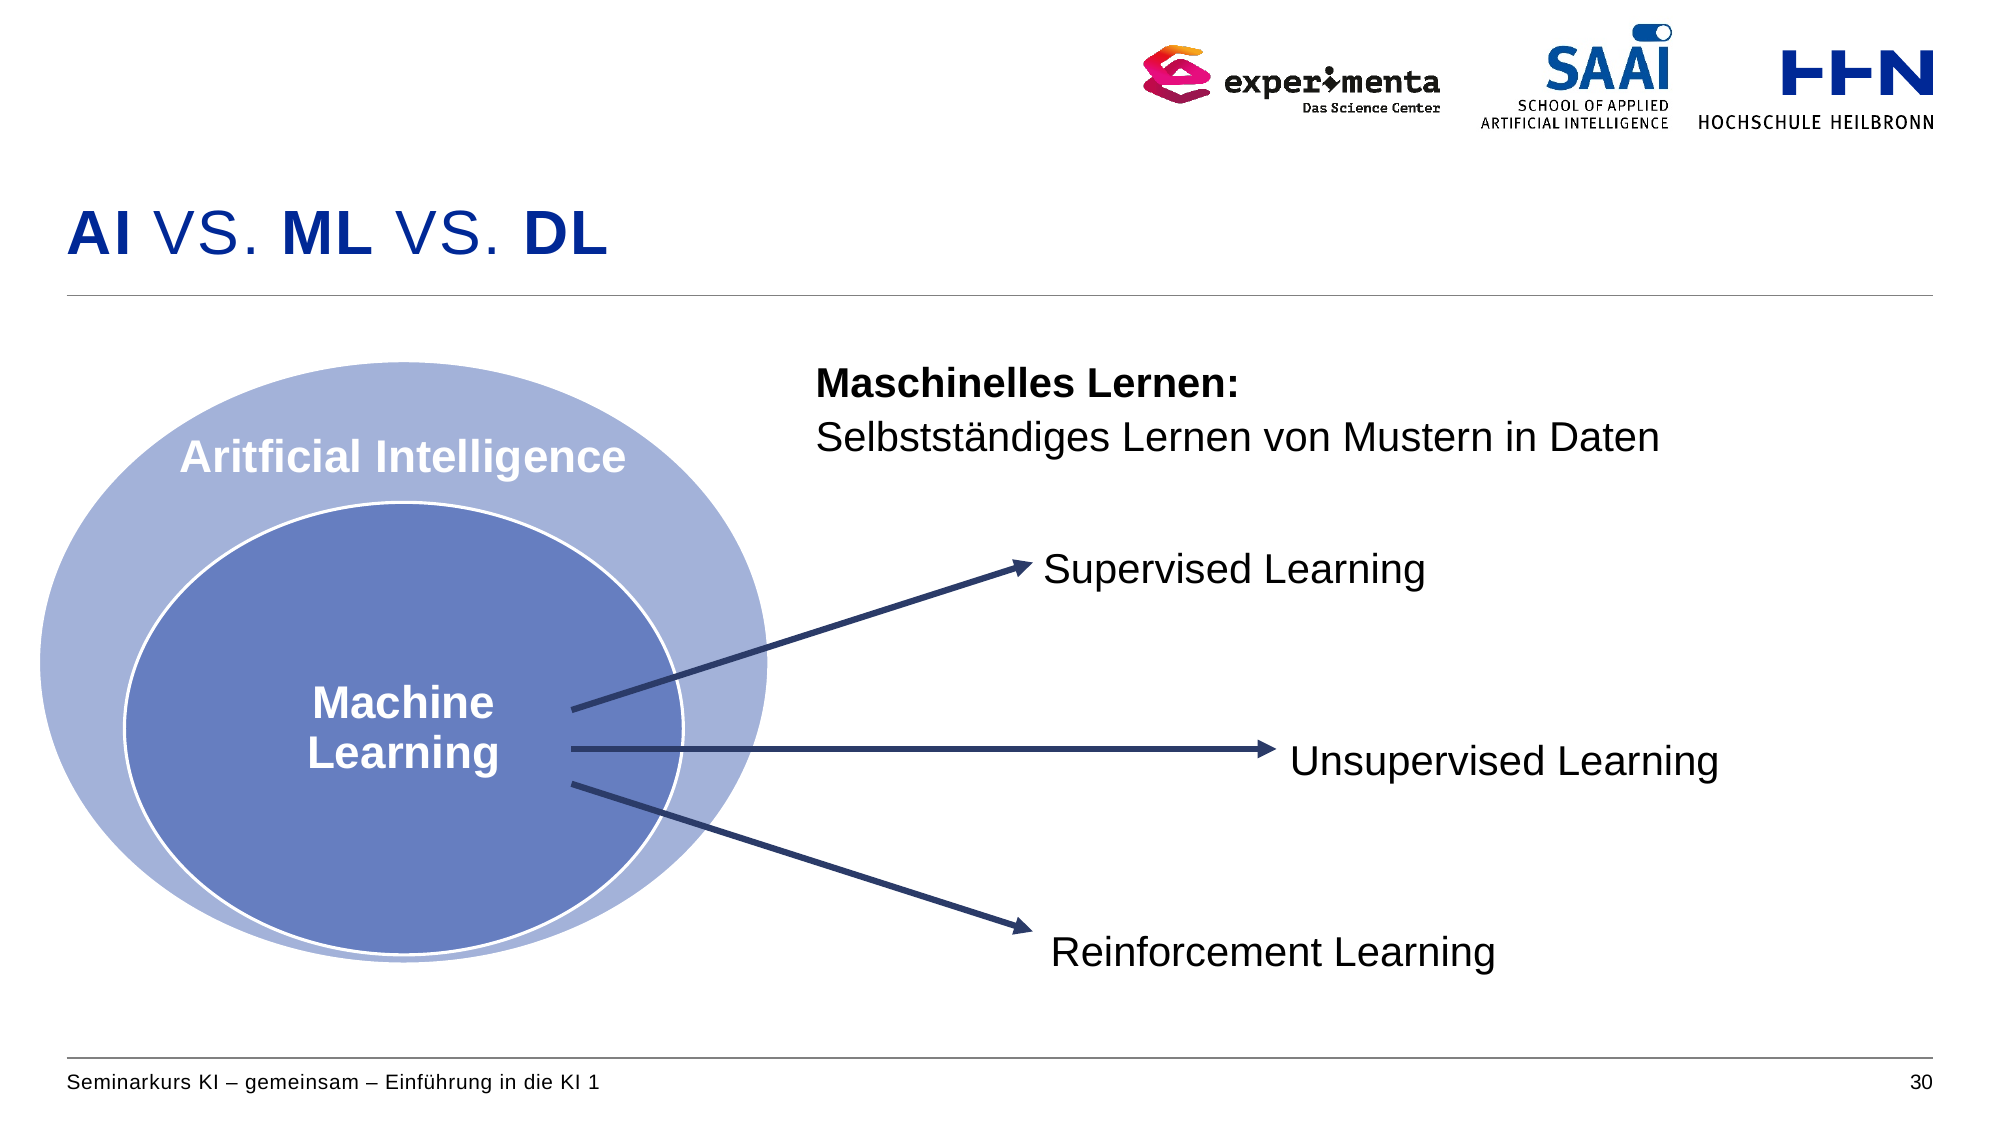

# AI vs. ML VS. DL
Maschinelles Lernen:
Selbstständiges Lernen von Mustern in Daten

Aritficial Intelligence
Machine Learning
Supervised Learning
Unsupervised Learning
Reinforcement Learning
Seminarkurs KI – gemeinsam – Einführung in die KI 1
30